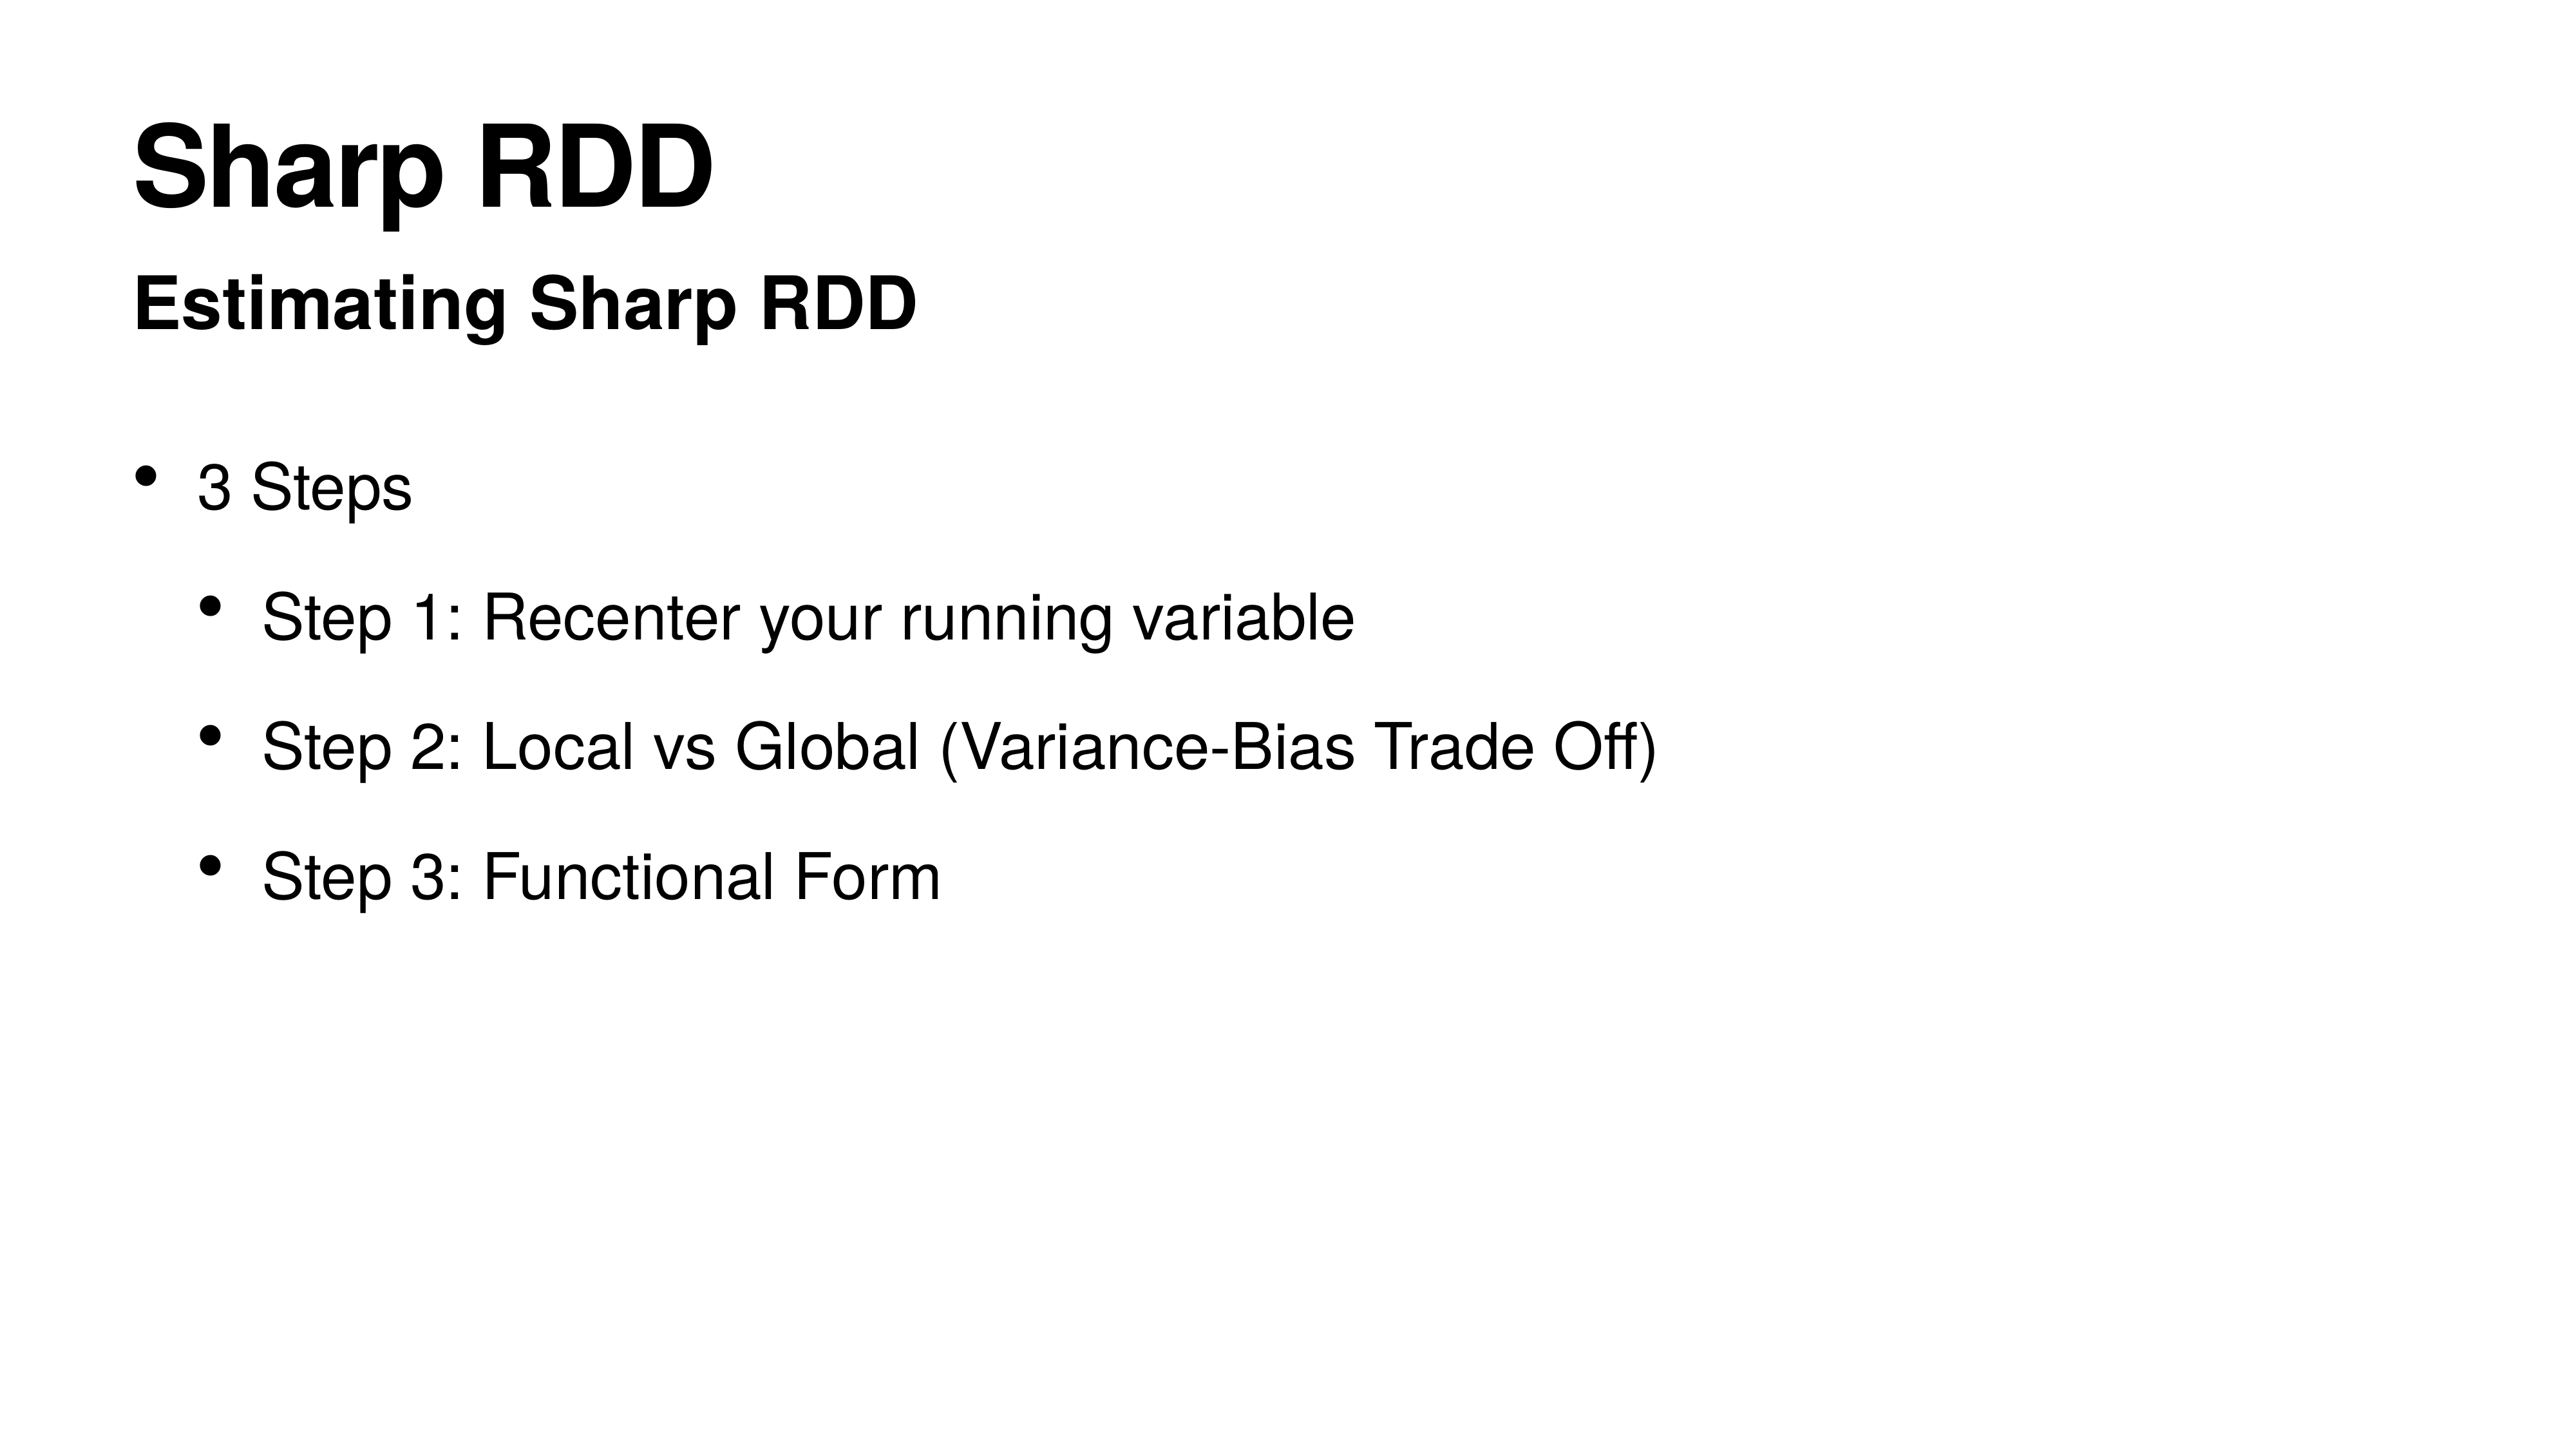

# Sharp RDD
Estimating Sharp RDD
3 Steps
Step 1: Recenter your running variable
Step 2: Local vs Global (Variance-Bias Trade Off)
Step 3: Functional Form